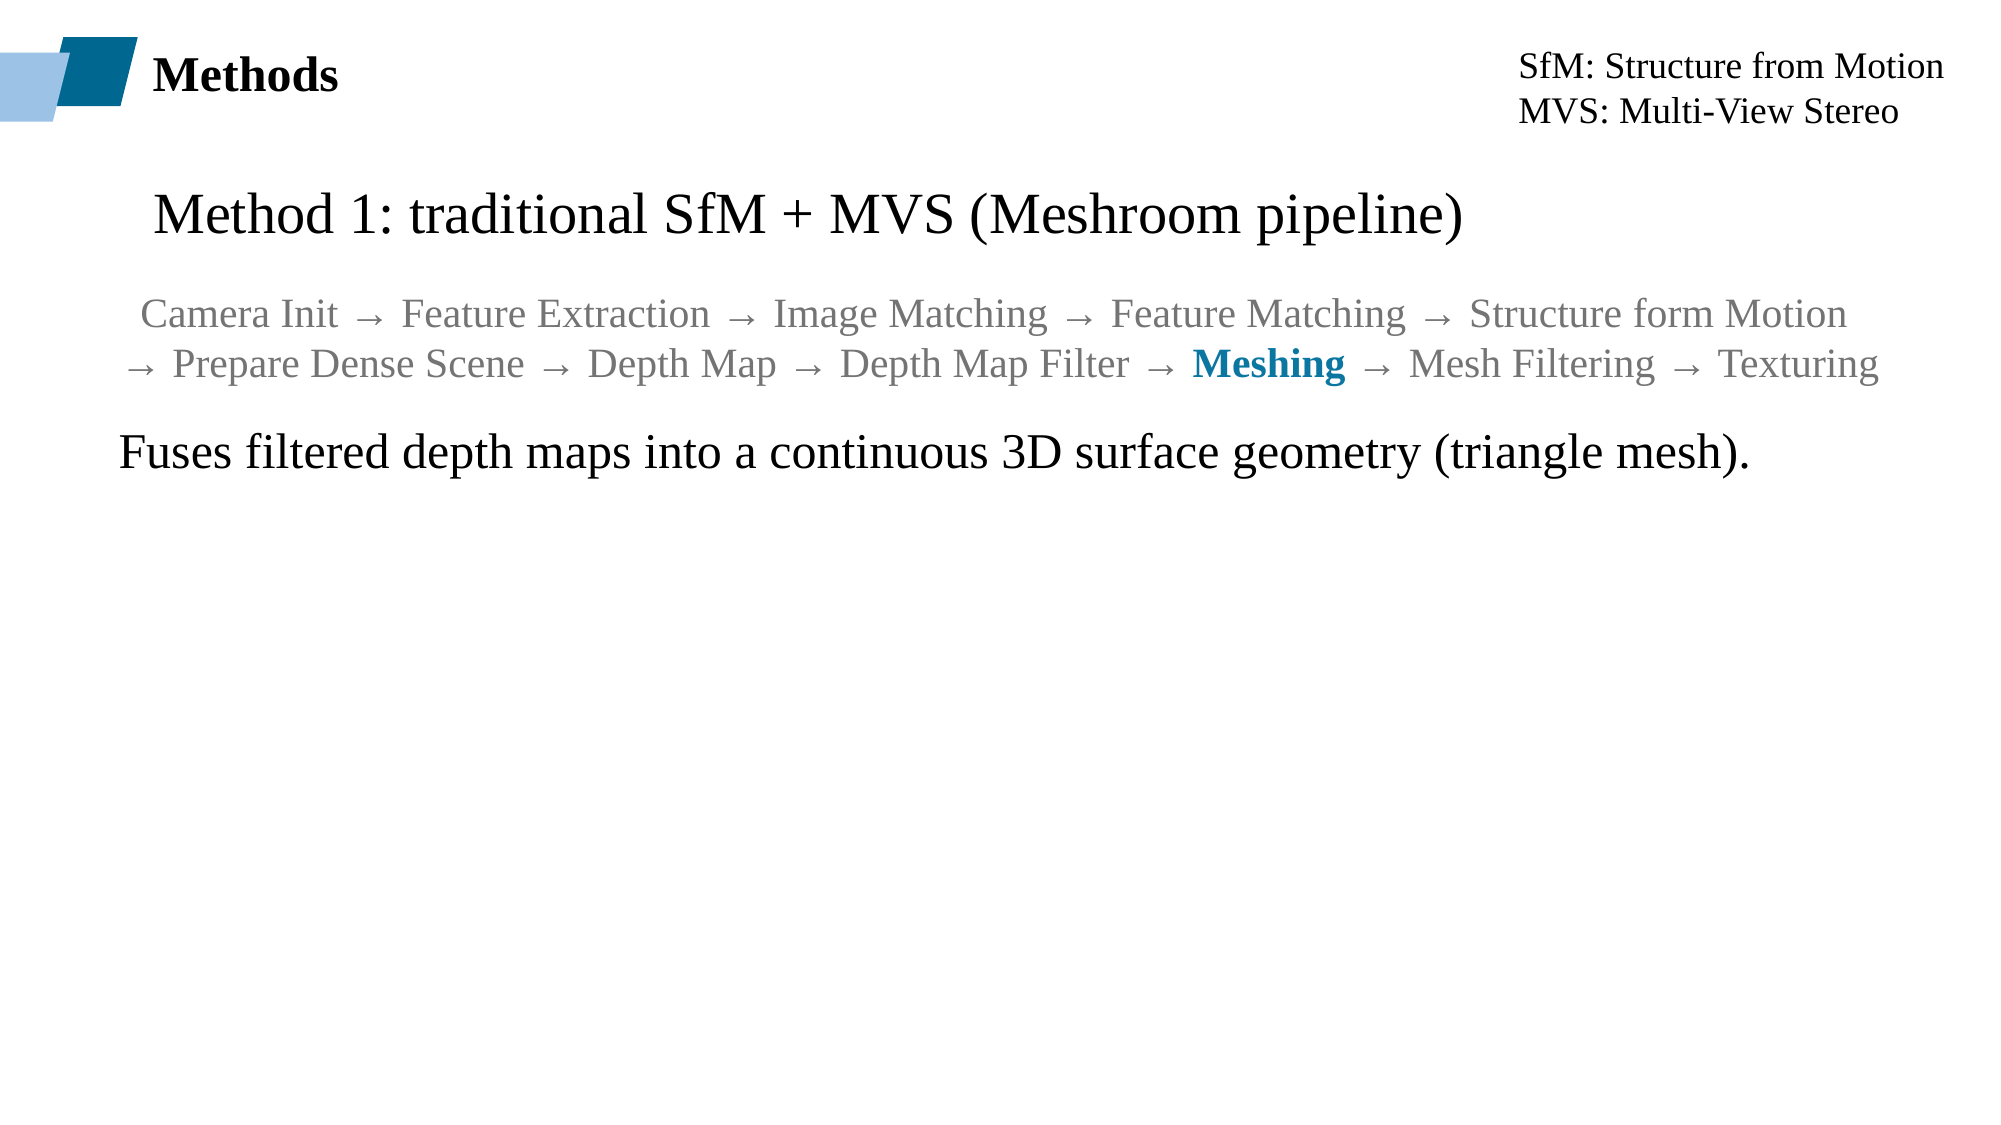

SfM: Structure from Motion
MVS: Multi-View Stereo
Methods

Method 1: traditional SfM + MVS (Meshroom pipeline)
Camera Init → Feature Extraction → Image Matching → Feature Matching → Structure form Motion
→ Prepare Dense Scene → Depth Map → Depth Map Filter → Meshing → Mesh Filtering → Texturing
Fuses filtered depth maps into a continuous 3D surface geometry (triangle mesh).